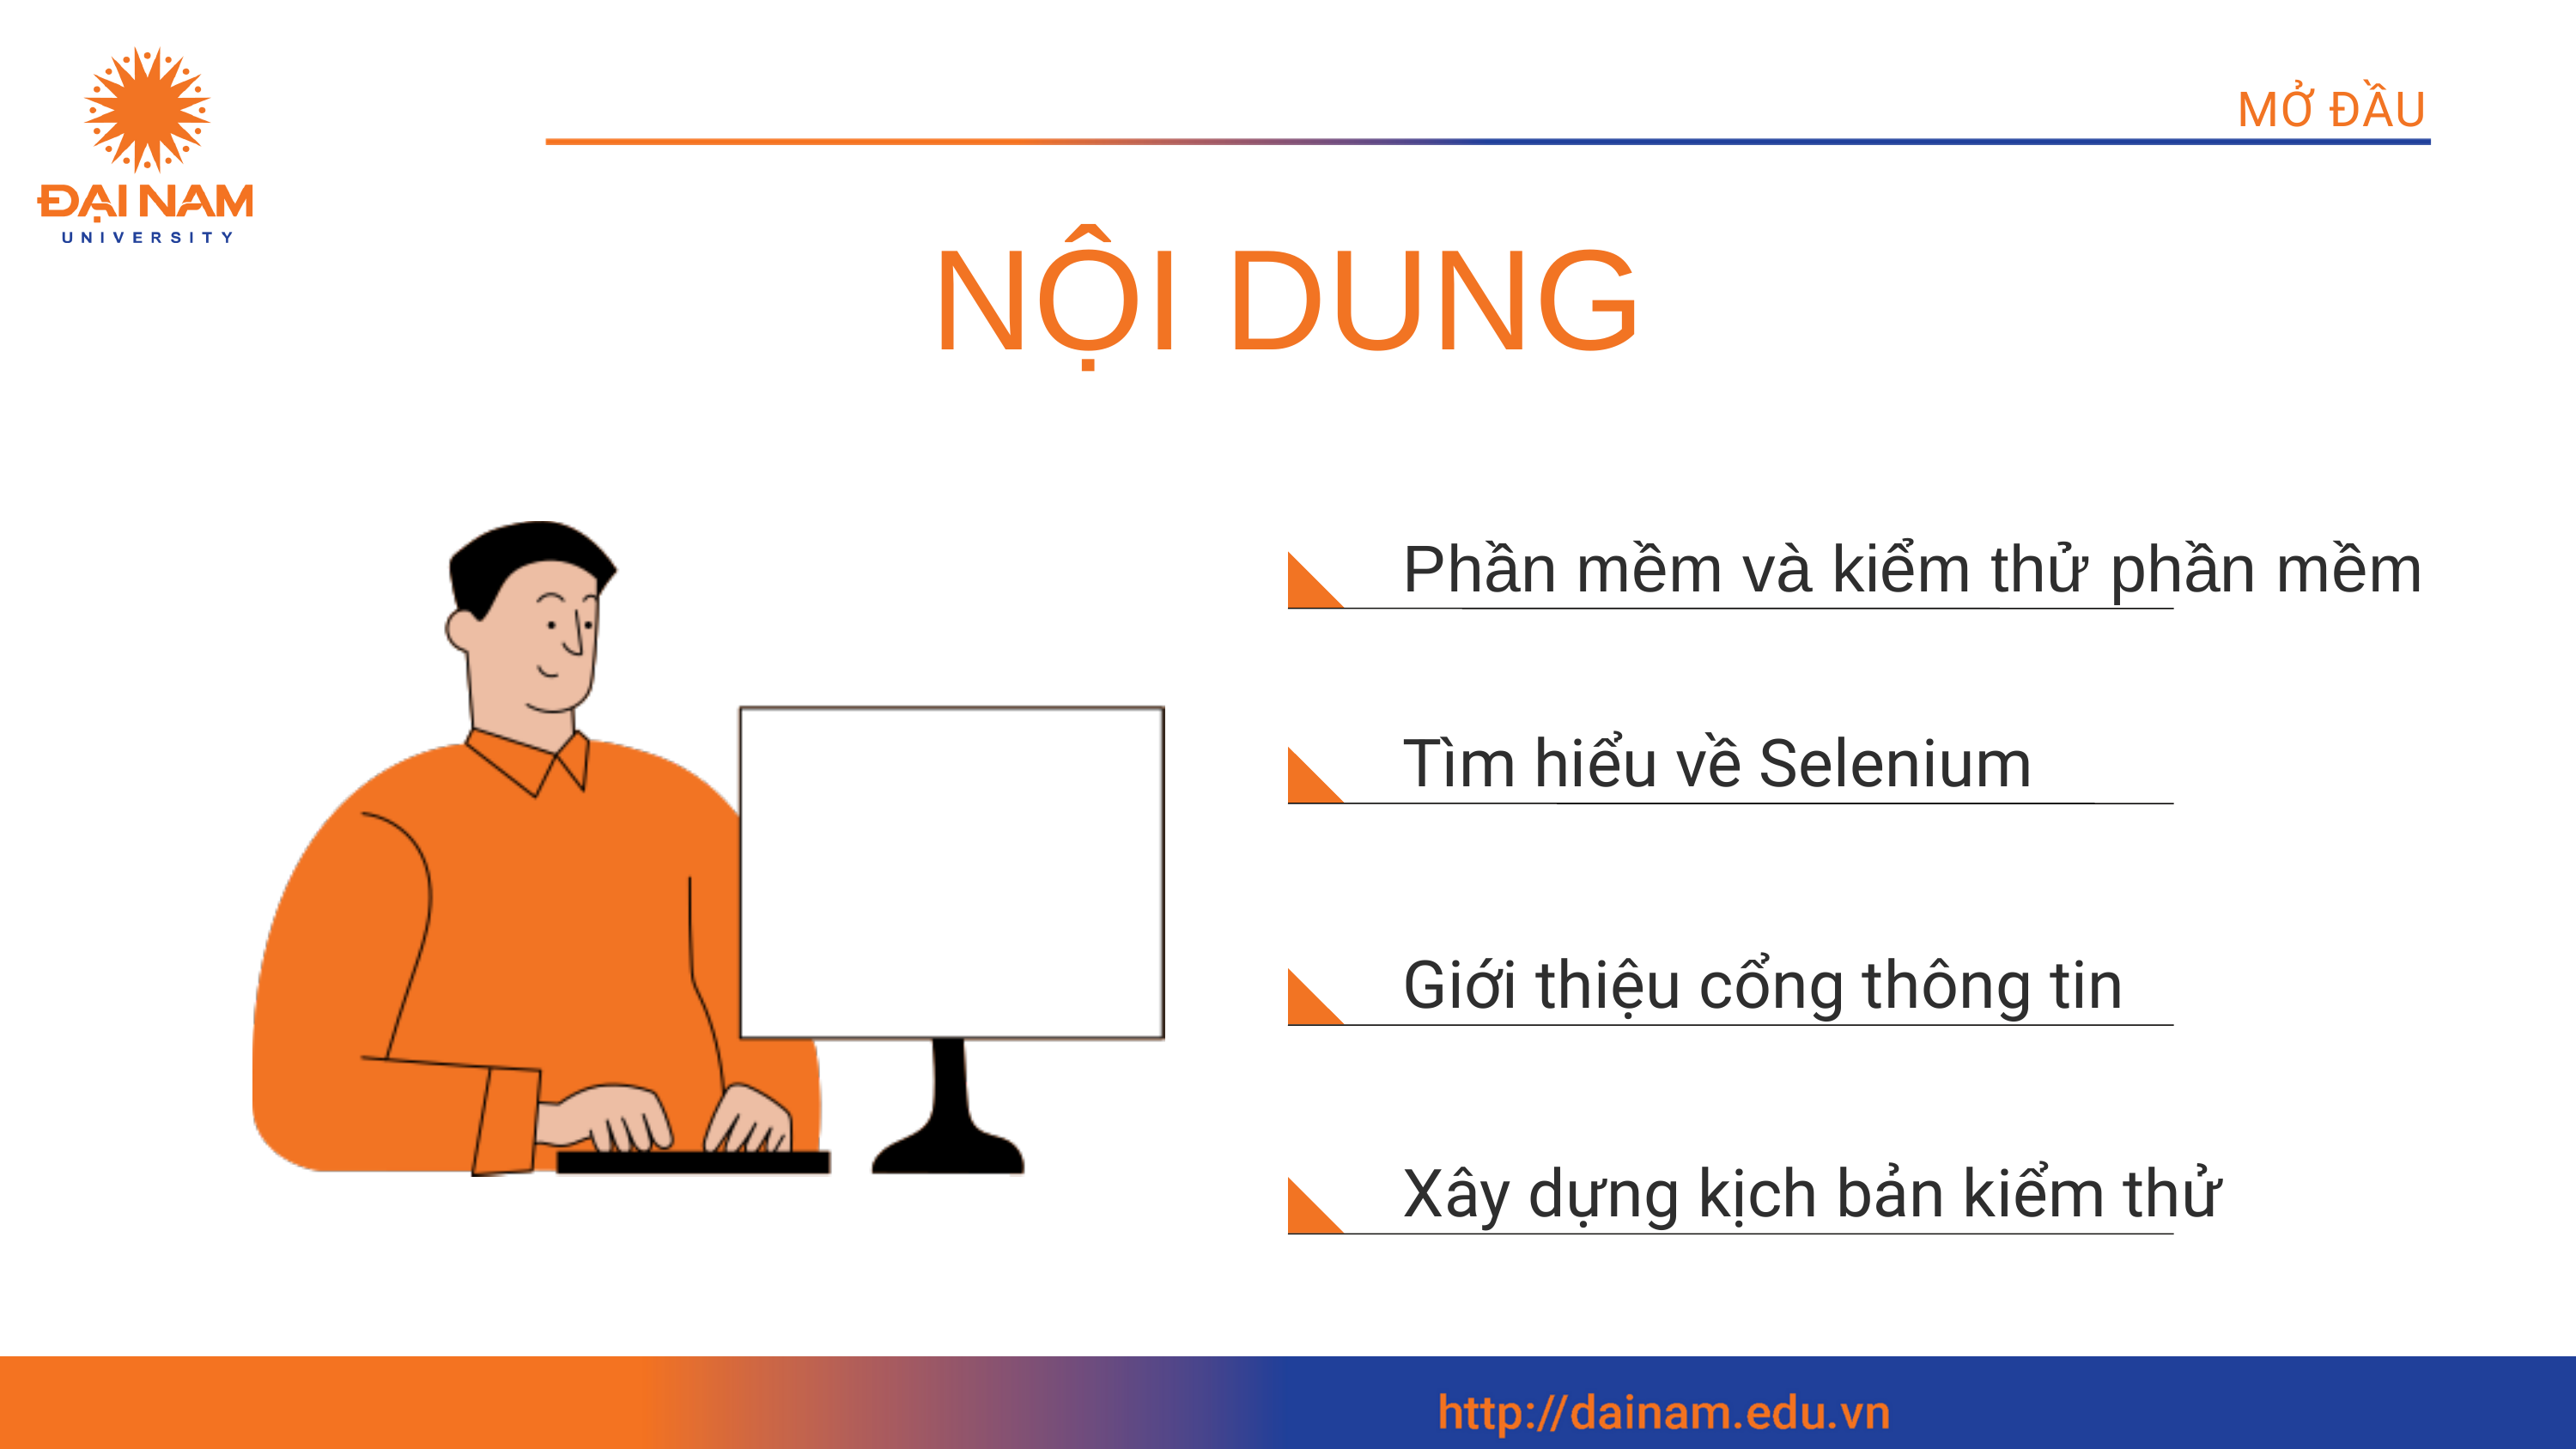

MỞ ĐẦU

NỘI DUNG
Phần mềm và kiểm thử phần mềm

Tìm hiểu về Selenium

Giới thiệu cổng thông tin

Xây dựng kịch bản kiểm thử